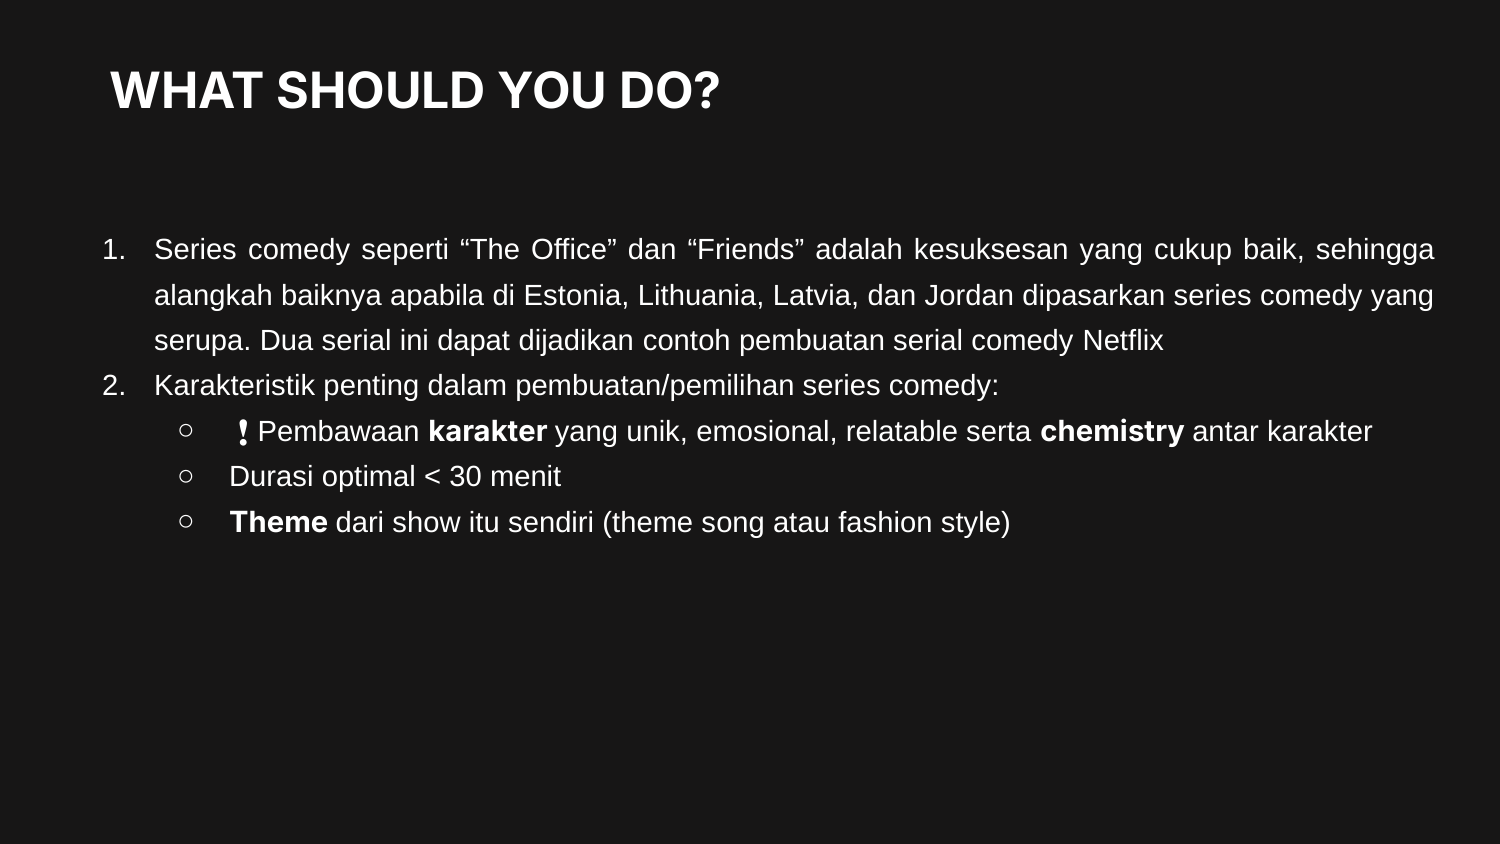

WHAT SHOULD YOU DO?
Series comedy seperti “The Office” dan “Friends” adalah kesuksesan yang cukup baik, sehingga alangkah baiknya apabila di Estonia, Lithuania, Latvia, dan Jordan dipasarkan series comedy yang serupa. Dua serial ini dapat dijadikan contoh pembuatan serial comedy Netflix
Karakteristik penting dalam pembuatan/pemilihan series comedy:
 ❗ Pembawaan karakter yang unik, emosional, relatable serta chemistry antar karakter
Durasi optimal < 30 menit
Theme dari show itu sendiri (theme song atau fashion style)